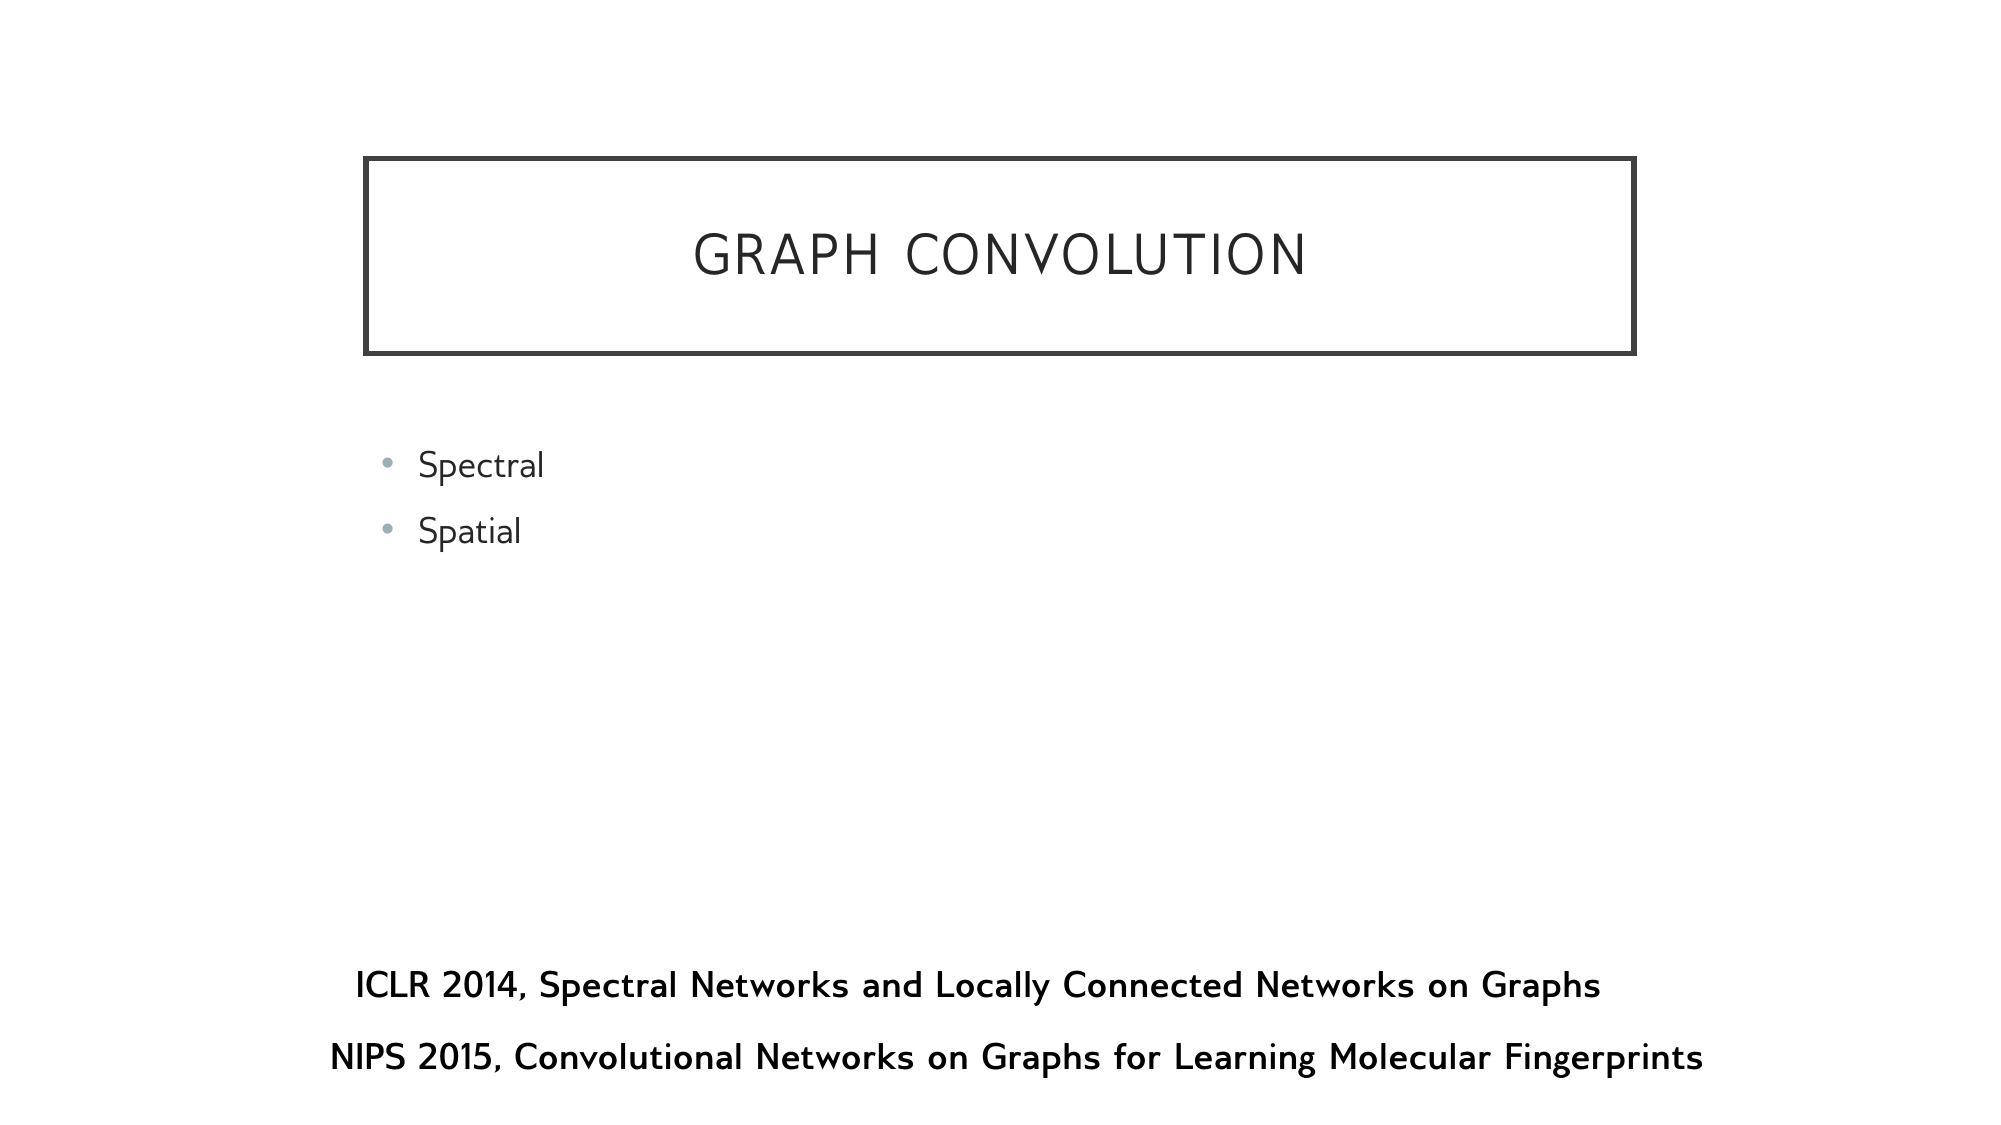

# Graph Convolution
Spectral
Spatial
ICLR 2014, Spectral Networks and Locally Connected Networks on Graphs
NIPS 2015, Convolutional Networks on Graphs for Learning Molecular Fingerprints